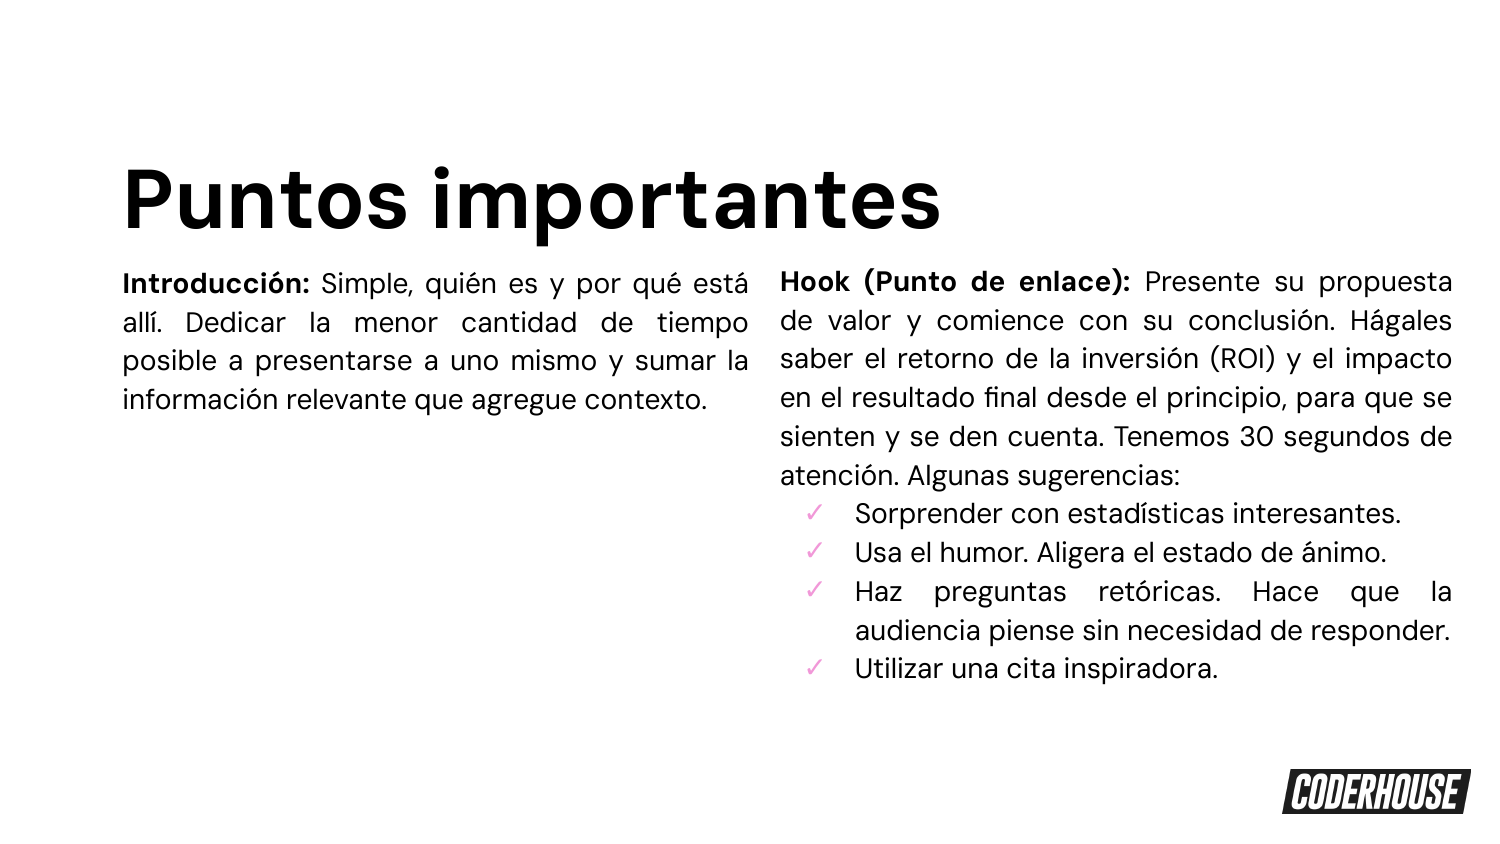

Puntos importantes
Hook (Punto de enlace): Presente su propuesta de valor y comience con su conclusión. Hágales saber el retorno de la inversión (ROI) y el impacto en el resultado final desde el principio, para que se sienten y se den cuenta. Tenemos 30 segundos de atención. Algunas sugerencias:
Sorprender con estadísticas interesantes.
Usa el humor. Aligera el estado de ánimo.
Haz preguntas retóricas. Hace que la audiencia piense sin necesidad de responder.
Utilizar una cita inspiradora.
Introducción: Simple, quién es y por qué está allí. Dedicar la menor cantidad de tiempo posible a presentarse a uno mismo y sumar la información relevante que agregue contexto.